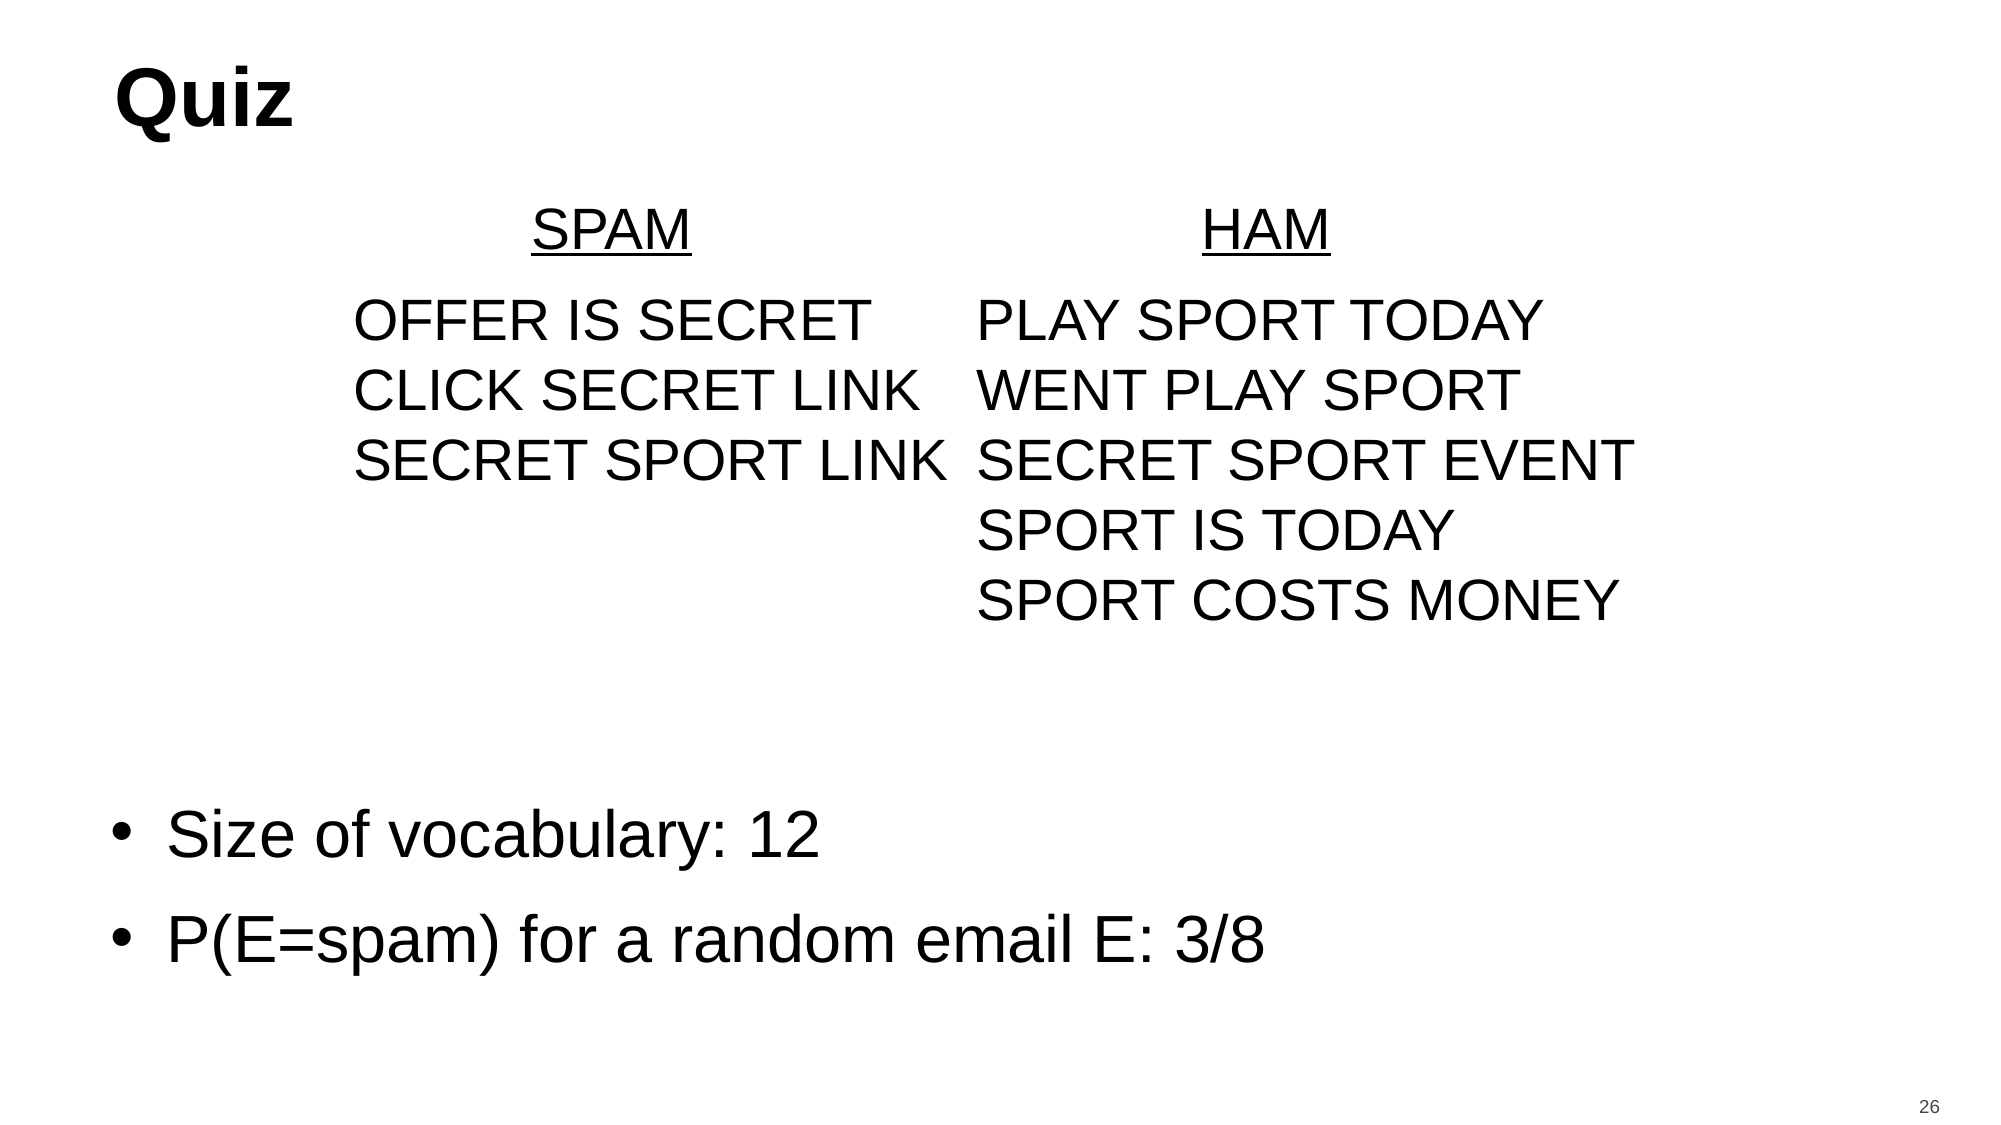

# Quiz
Spam
Ham
OFFER IS SECRET
CLICK SECRET LINK
SECRET SPORT LINK
PLAY SPORT TODAY
WENT PLAY SPORT
SECRET SPORT EVENT
SPORT IS TODAY
SPORT COSTS MONEY
Size of vocabulary: 12
P(E=spam) for a random email E: 3/8
26